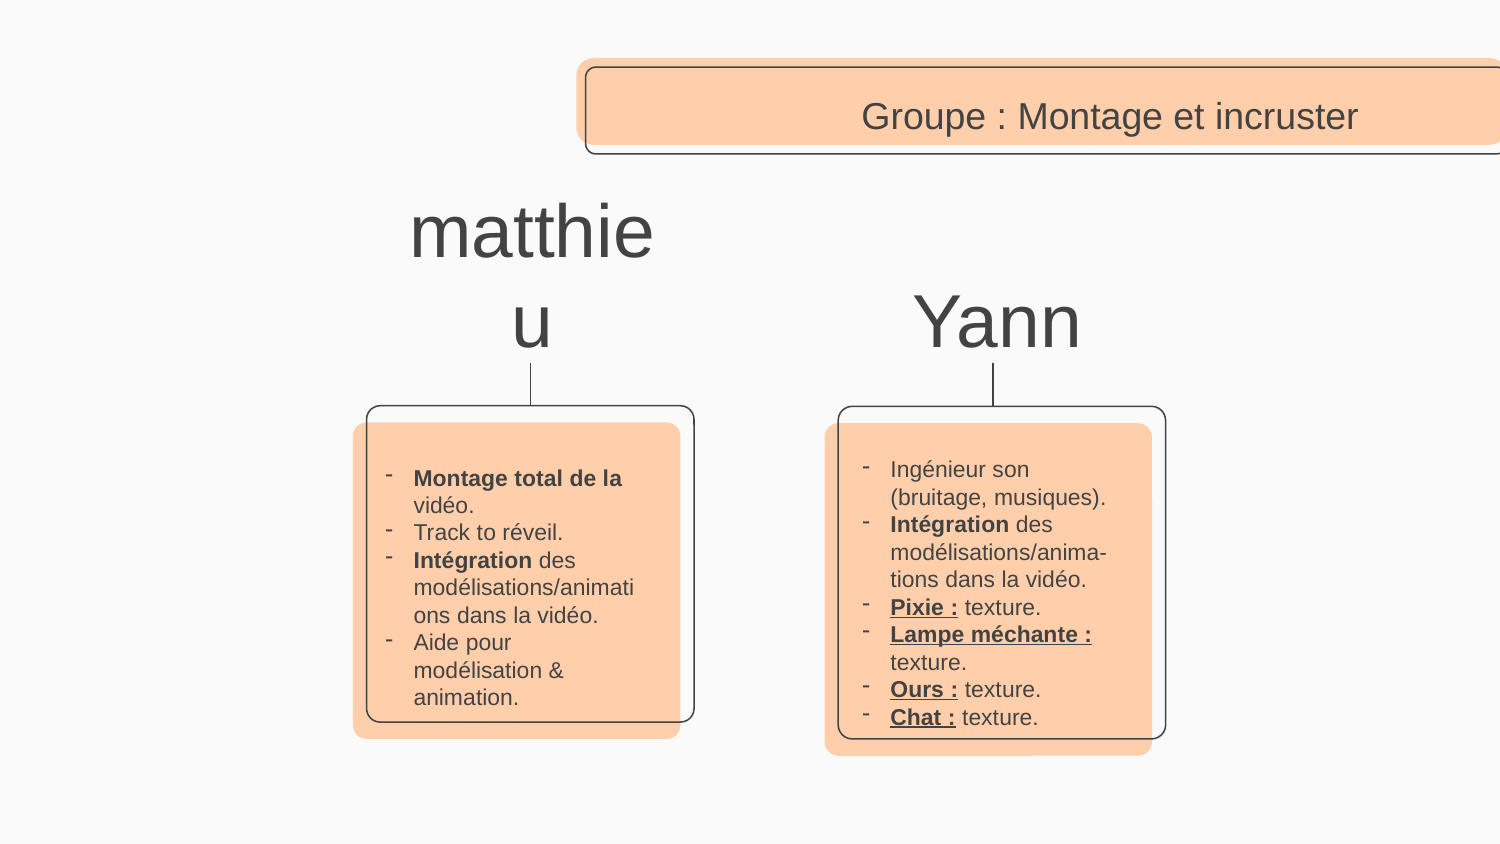

Groupe : Montage et incruster
matthieu
Yann

Ingénieur son (bruitage, musiques).
Intégration des modélisations/anima-tions dans la vidéo.
Pixie : texture.
Lampe méchante : texture.
Ours : texture.
Chat : texture.
Montage total de la vidéo.
Track to réveil.
Intégration des modélisations/animations dans la vidéo.
Aide pour modélisation & animation.